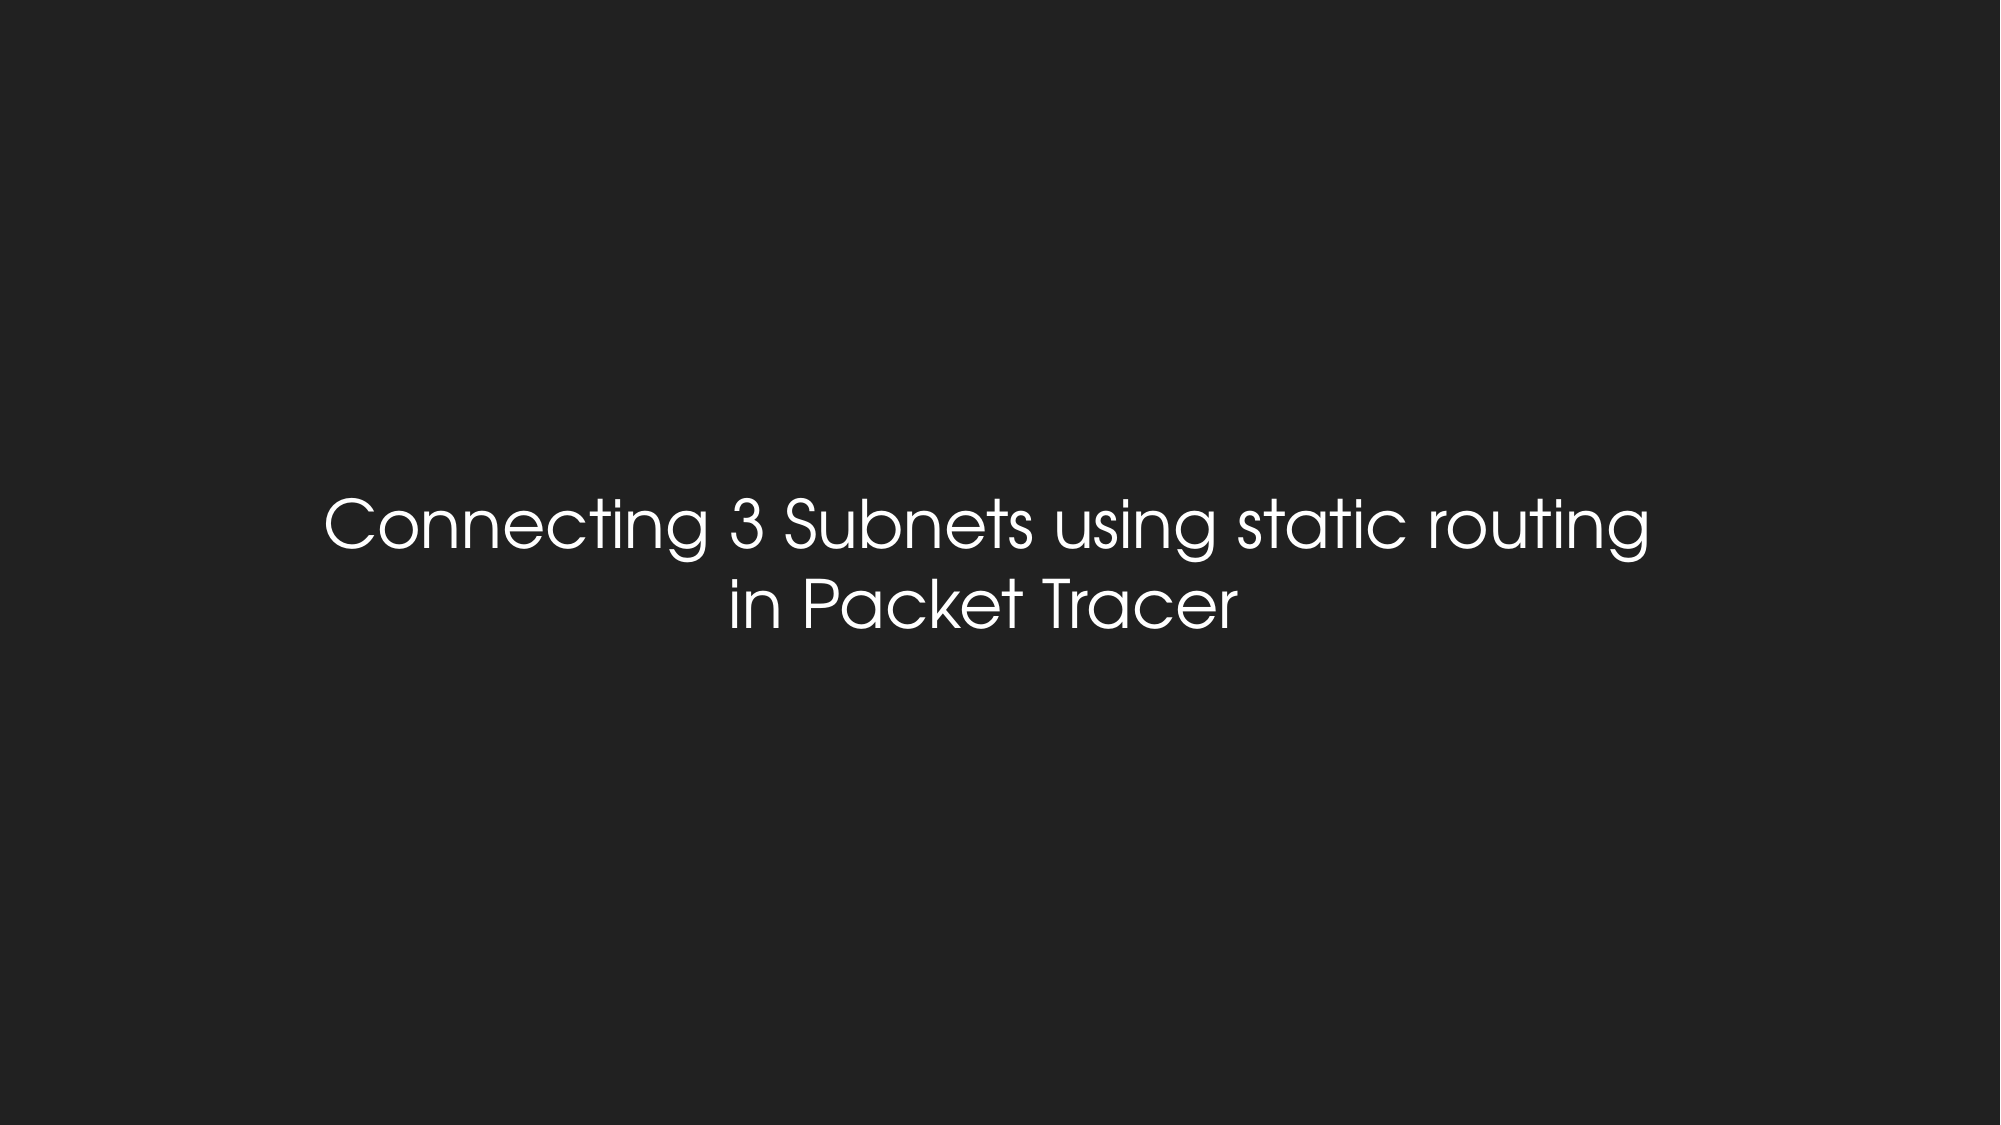

Connecting 3 Subnets using static routing
                      in Packet Tracer